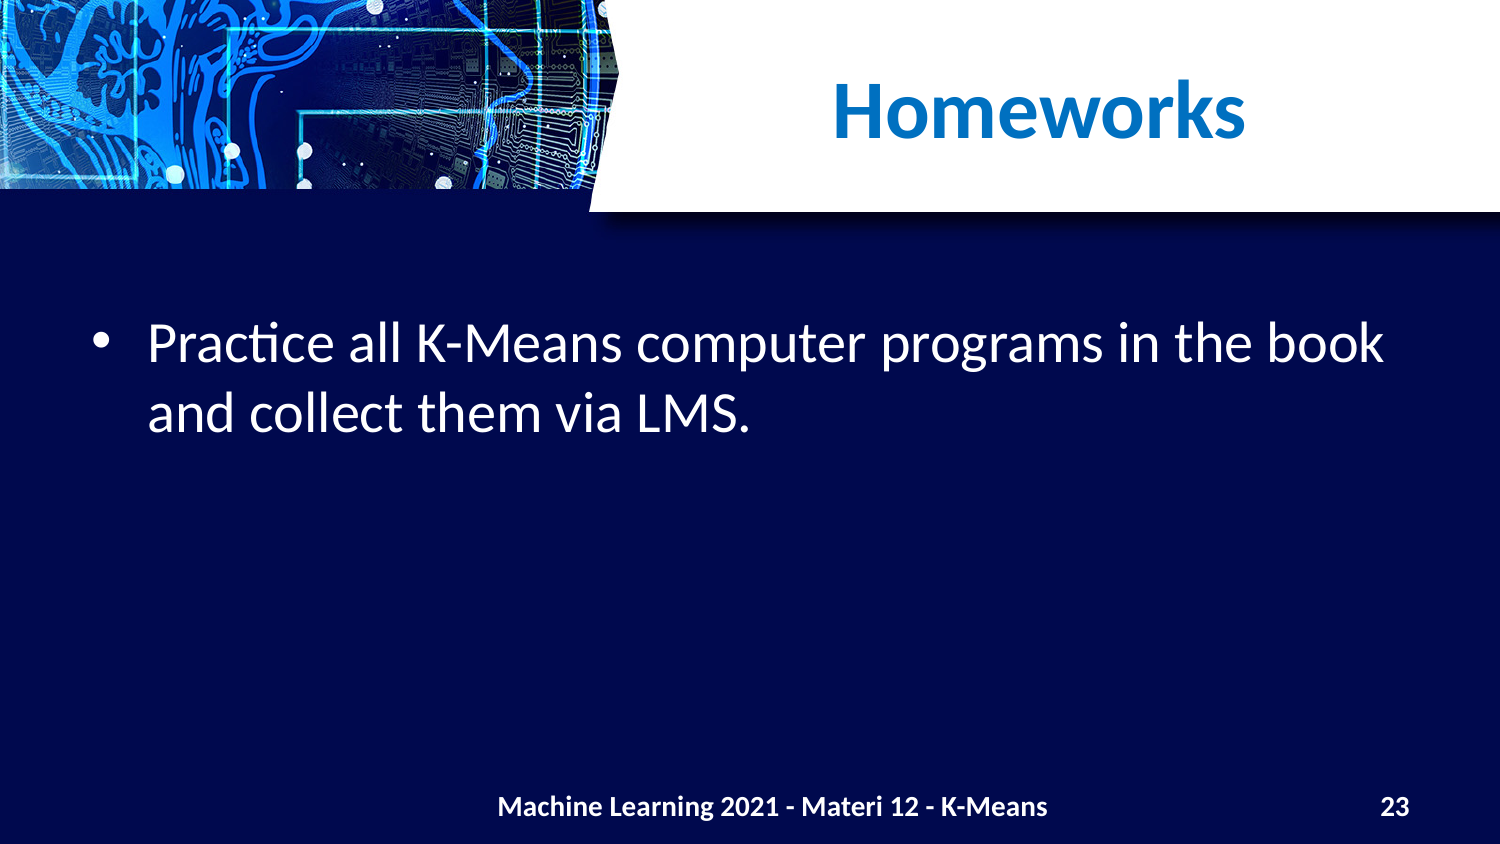

# Homeworks

Practice all K-Means computer programs in the book and collect them via LMS.
Machine Learning 2021 - Materi 12 - K-Means
23